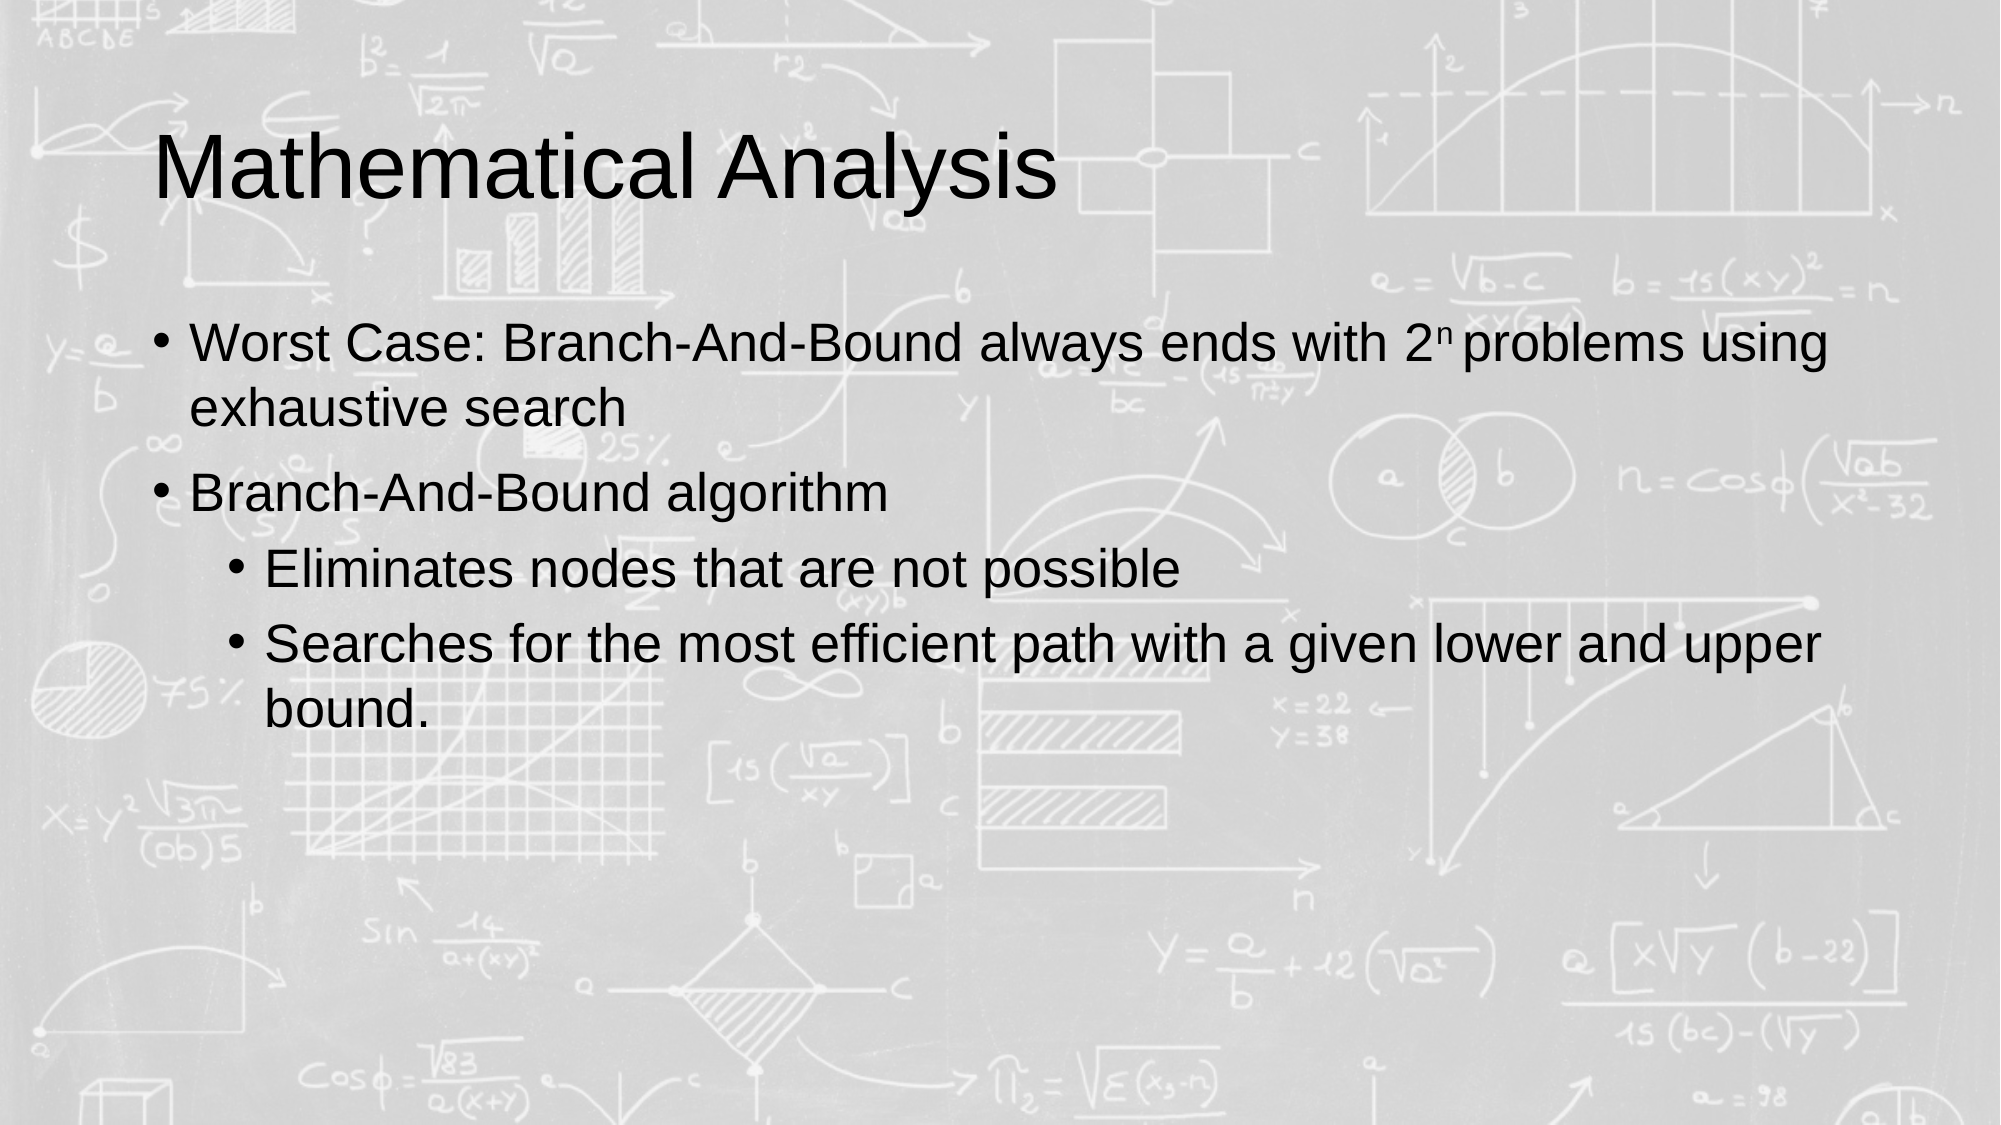

# Mathematical Analysis
Worst Case: Branch-And-Bound always ends with 2n problems using exhaustive search
Branch-And-Bound algorithm
Eliminates nodes that are not possible
Searches for the most efficient path with a given lower and upper bound.